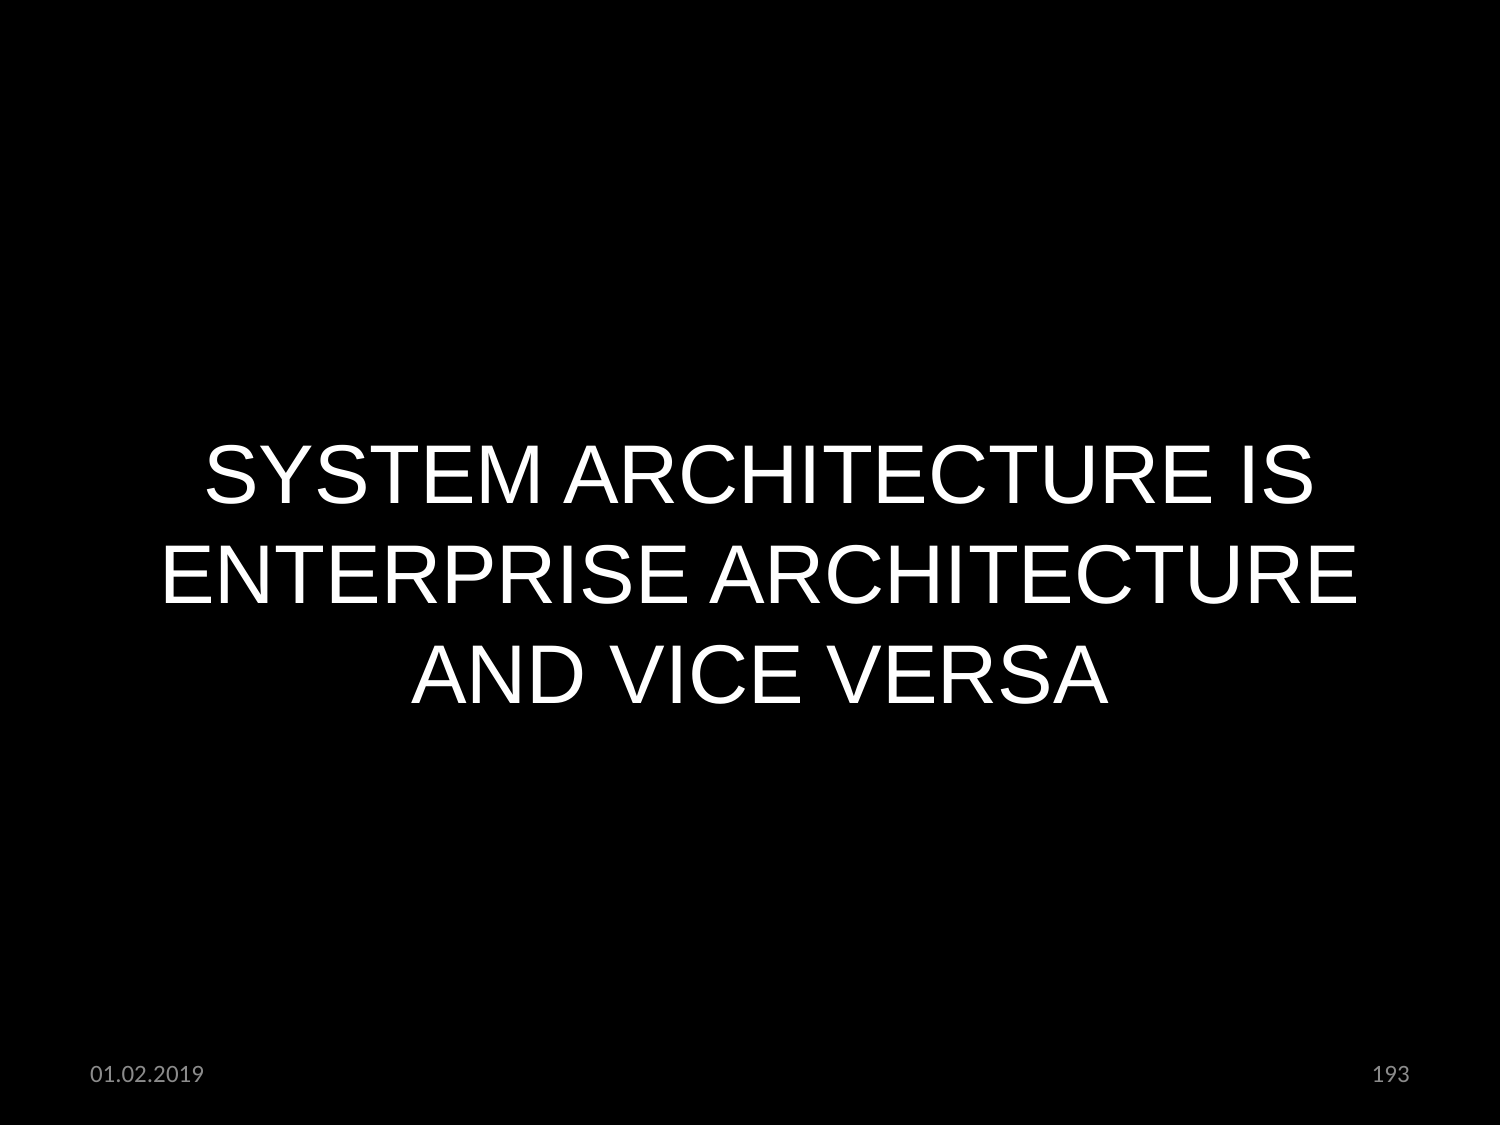

SYSTEM ARCHITECTURE IS ENTERPRISE ARCHITECTURE AND VICE VERSA
01.02.2019
193